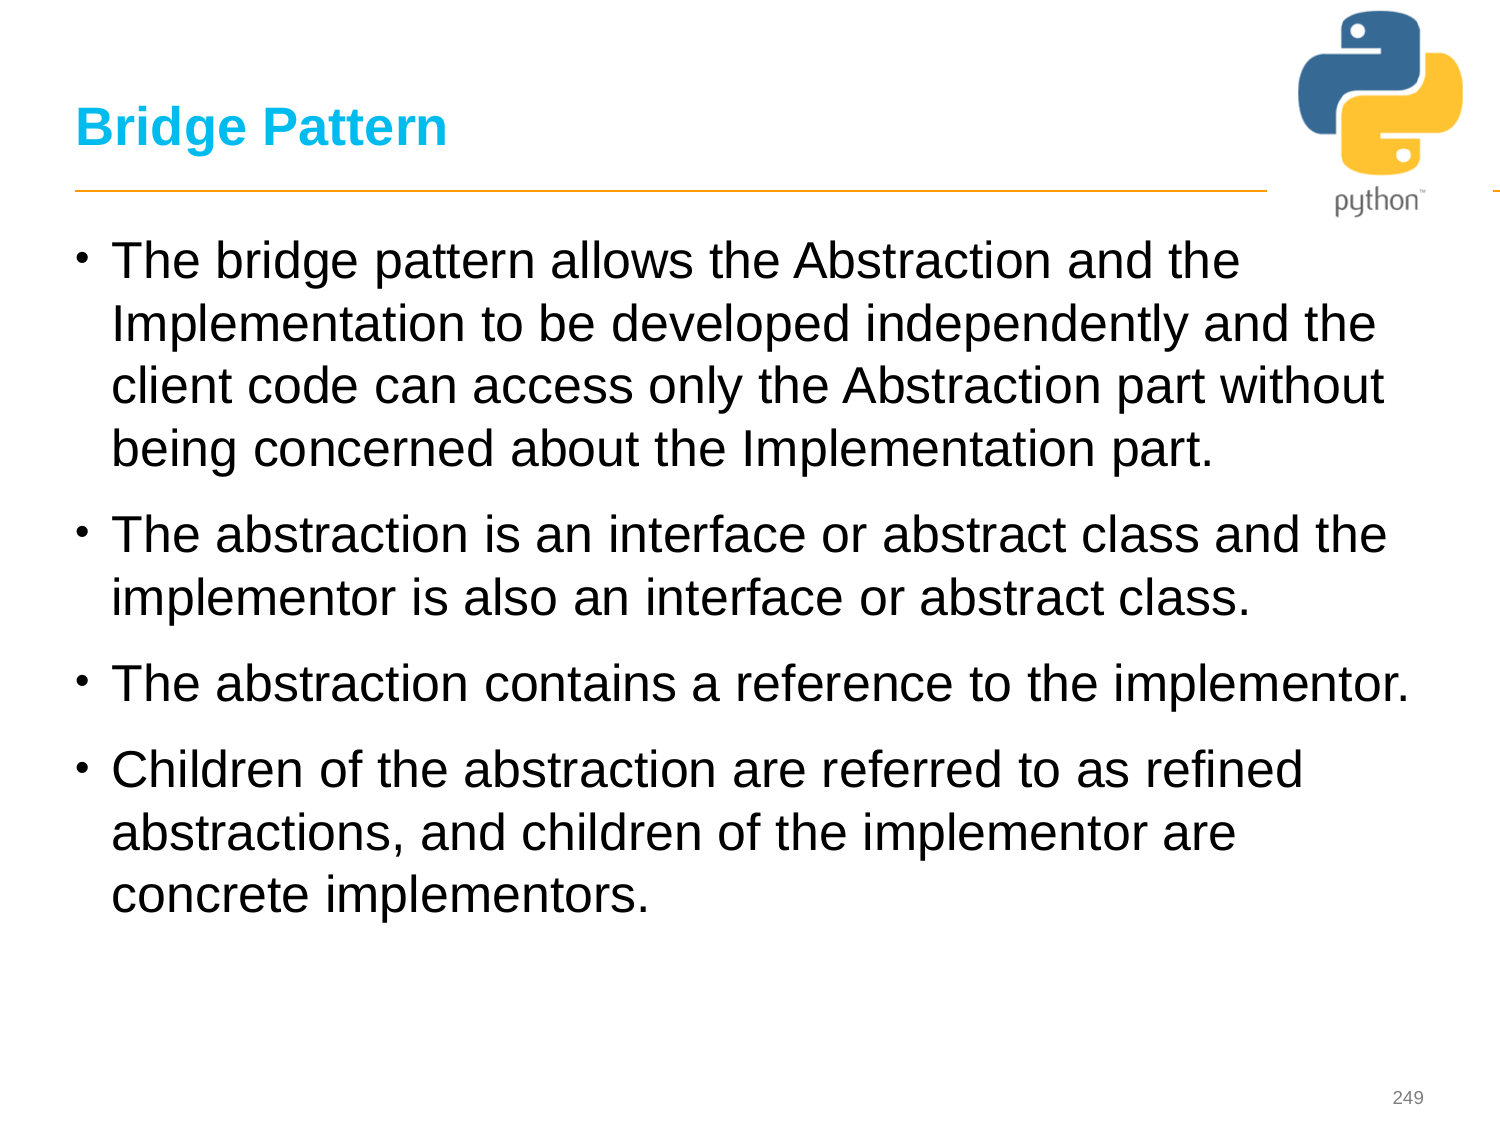

# Bridge Pattern
The bridge pattern allows the Abstraction and the Implementation to be developed independently and the client code can access only the Abstraction part without being concerned about the Implementation part.
The abstraction is an interface or abstract class and the implementor is also an interface or abstract class.
The abstraction contains a reference to the implementor.
Children of the abstraction are referred to as refined abstractions, and children of the implementor are concrete implementors.